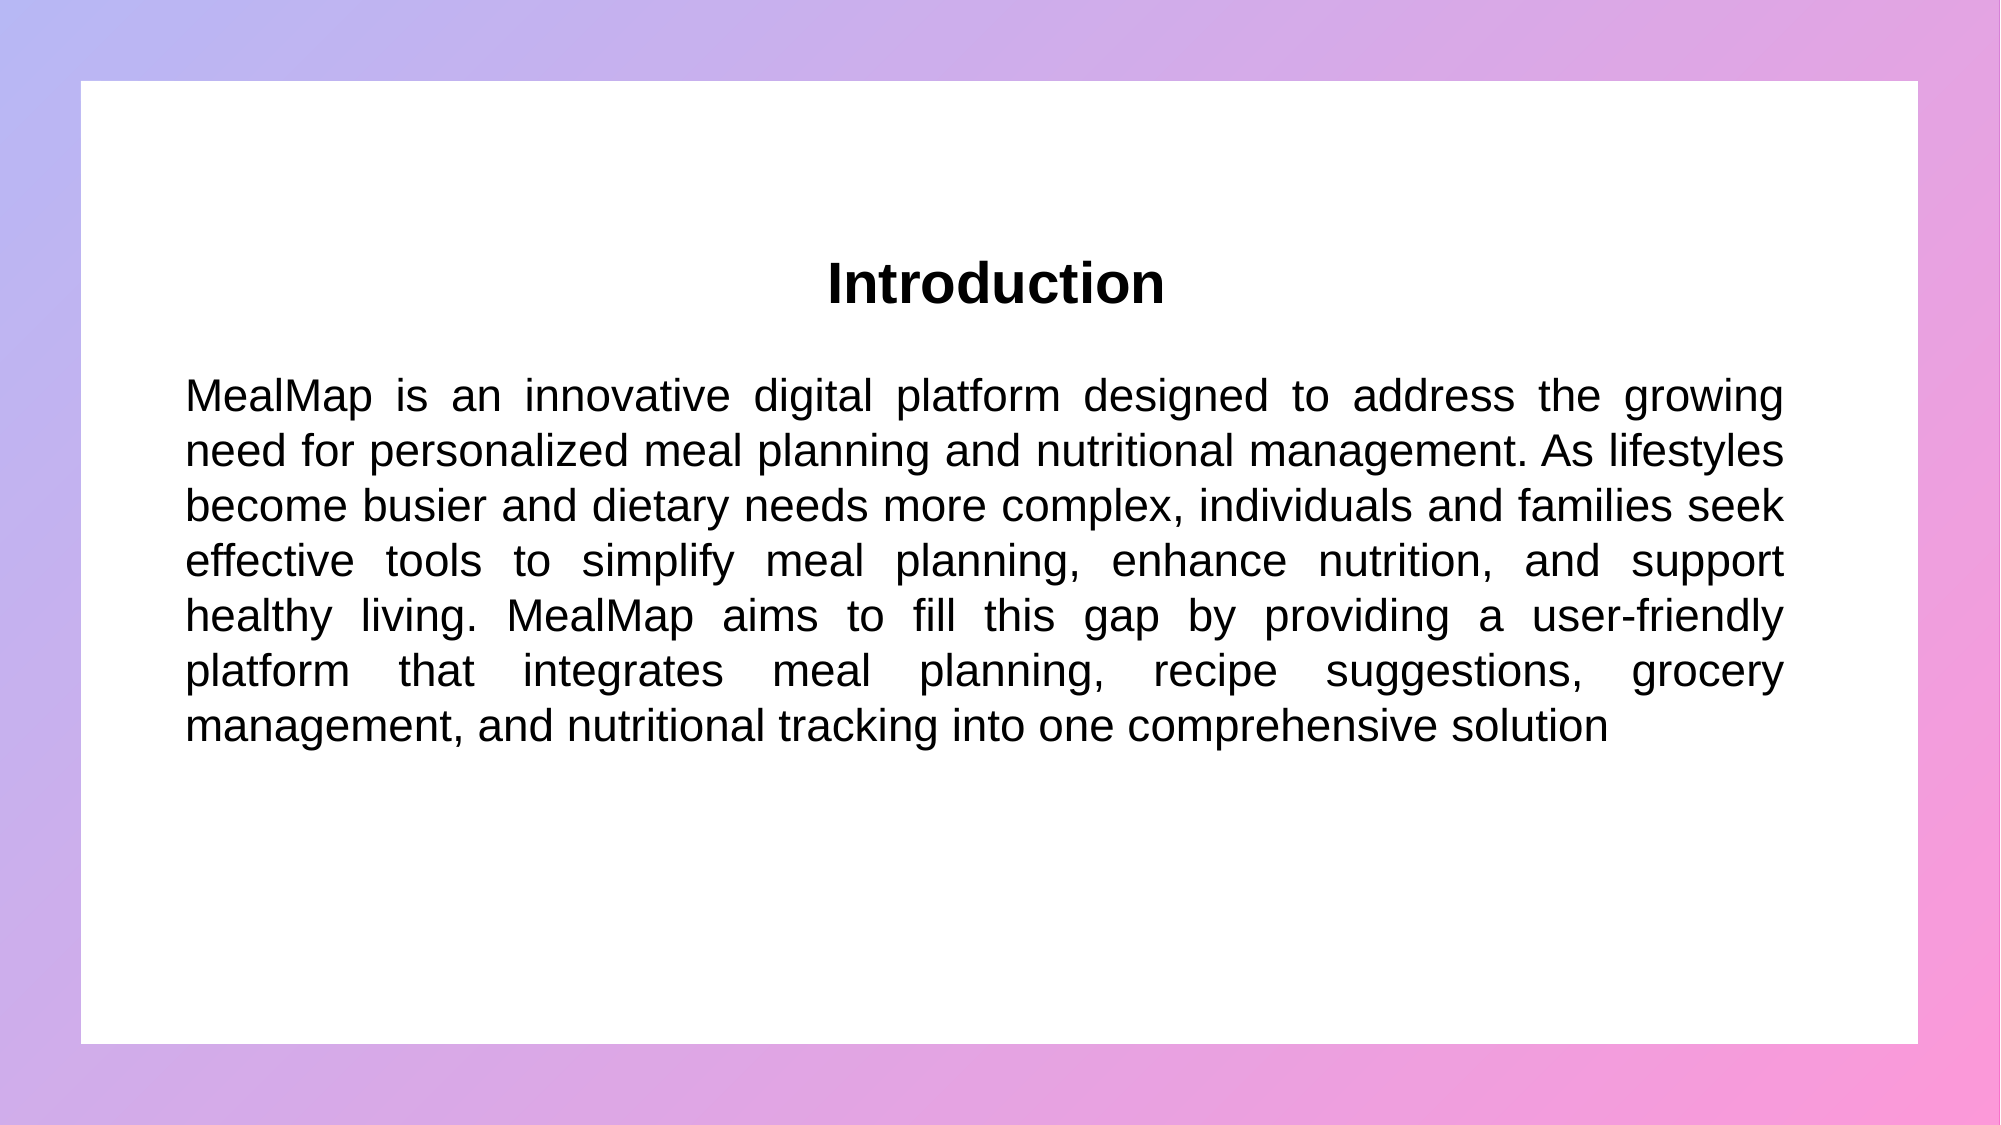

Introduction

MealMap is an innovative digital platform designed to address the growing need for personalized meal planning and nutritional management. As lifestyles become busier and dietary needs more complex, individuals and families seek effective tools to simplify meal planning, enhance nutrition, and support healthy living. MealMap aims to fill this gap by providing a user-friendly platform that integrates meal planning, recipe suggestions, grocery management, and nutritional tracking into one comprehensive solution